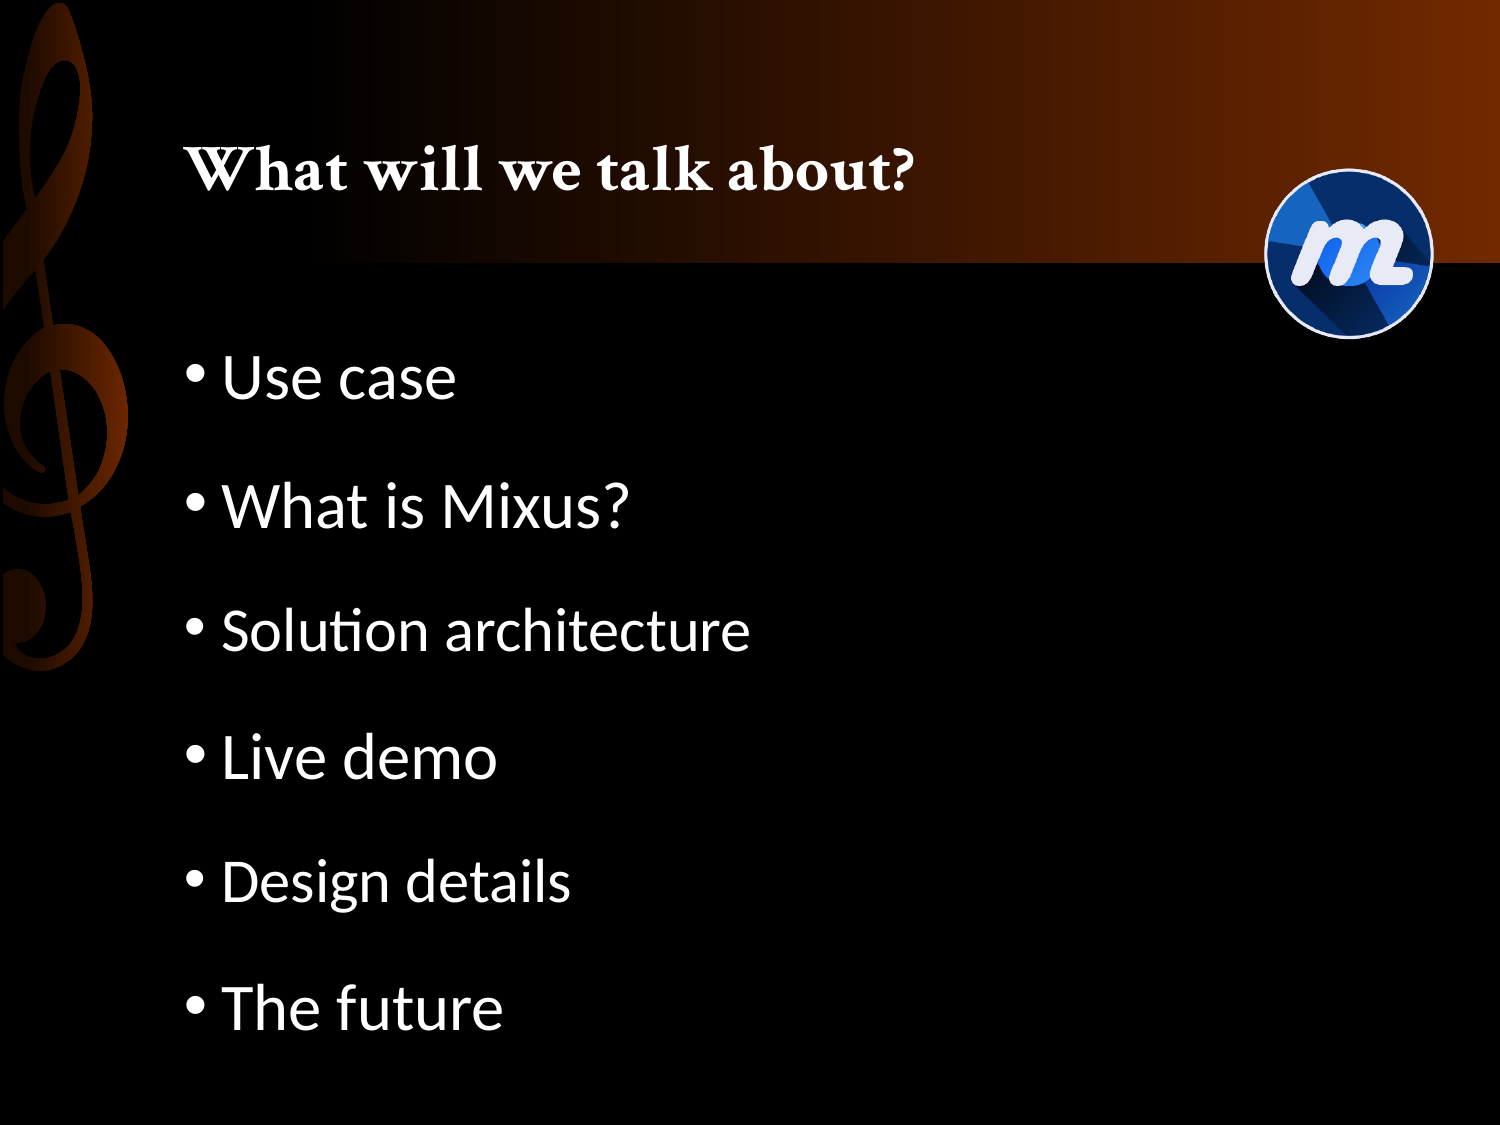

# What will we talk about?
Use case
What is Mixus?
Solution architecture
Live demo
Design details
The future